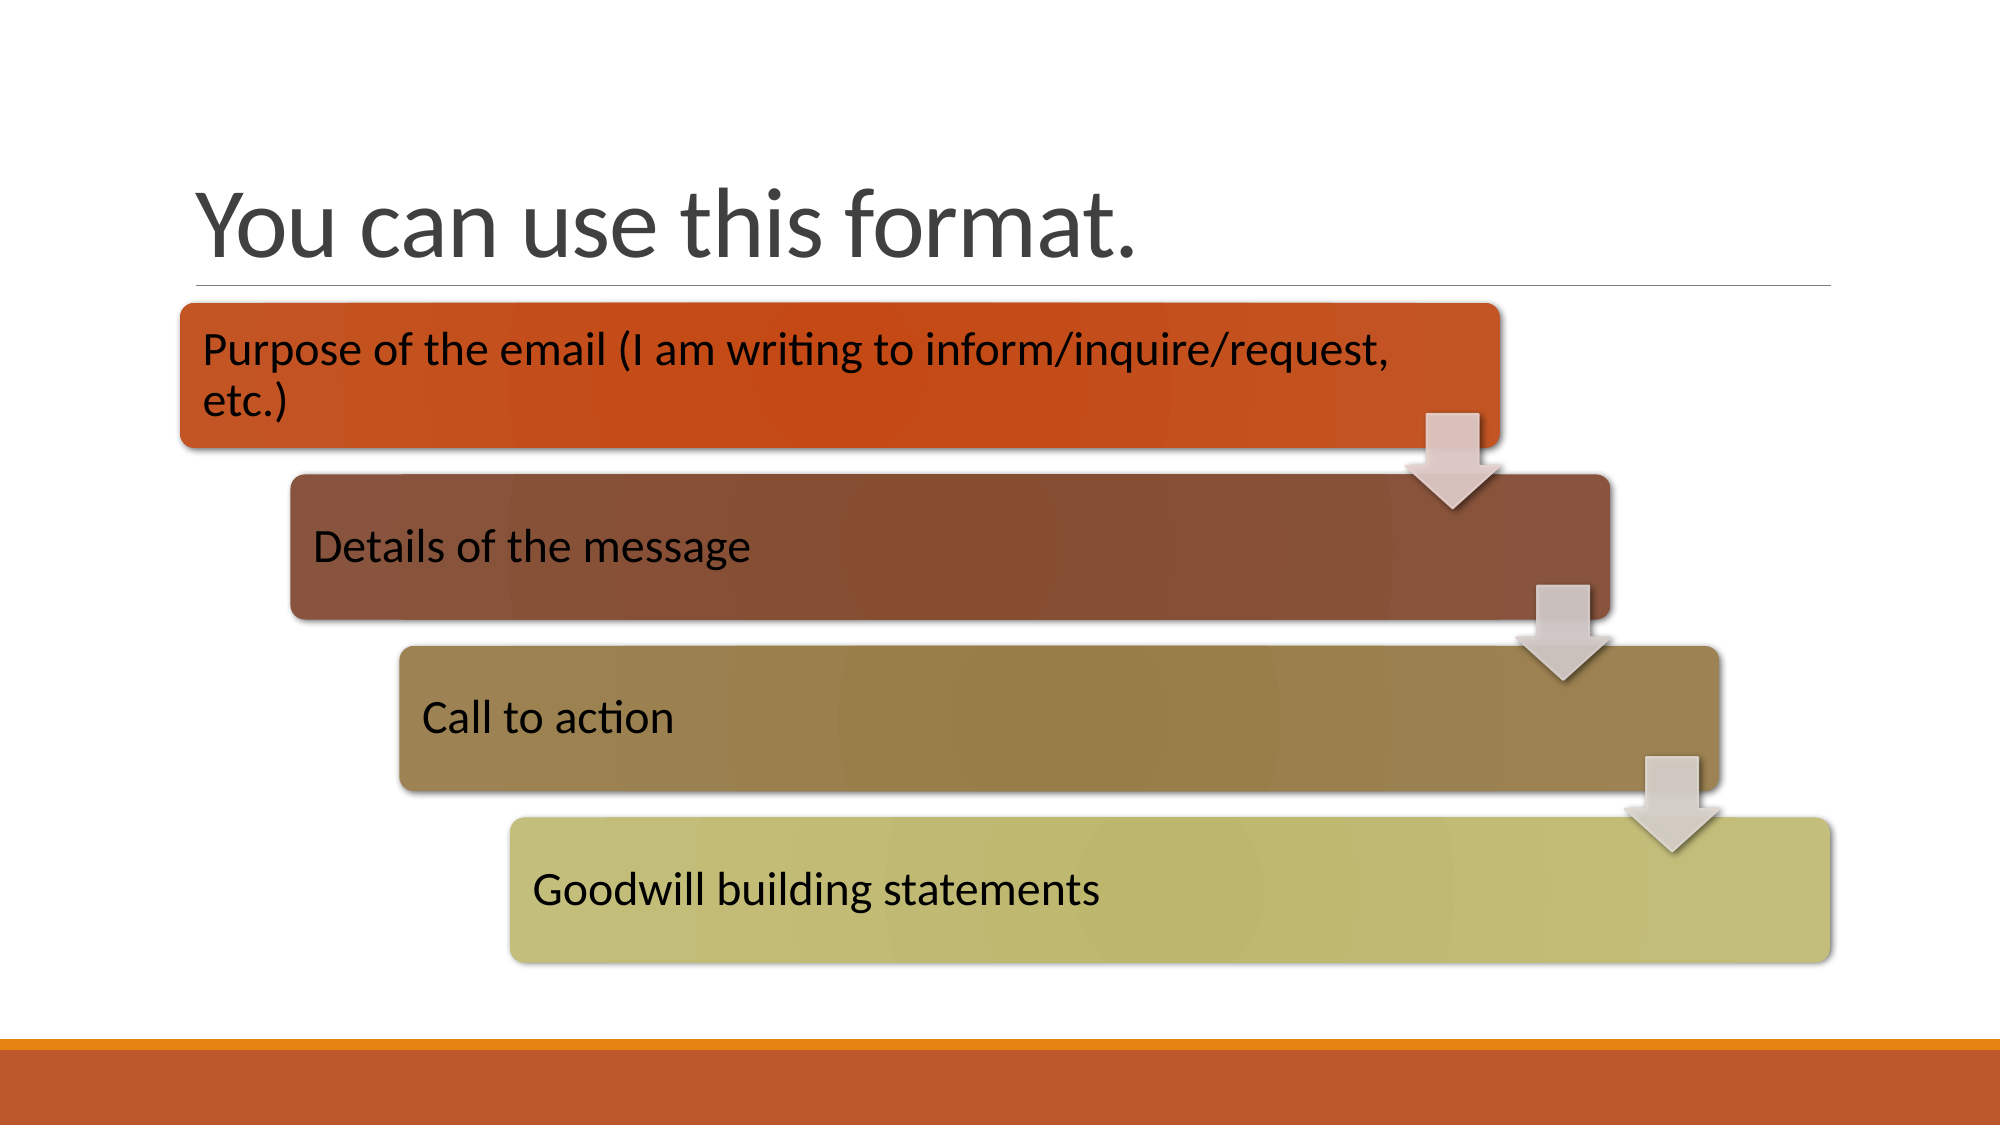

# You can use this format.
Purpose of the email (I am writing to inform/inquire/request, etc.)
Details of the message
Call to action
Goodwill building statements